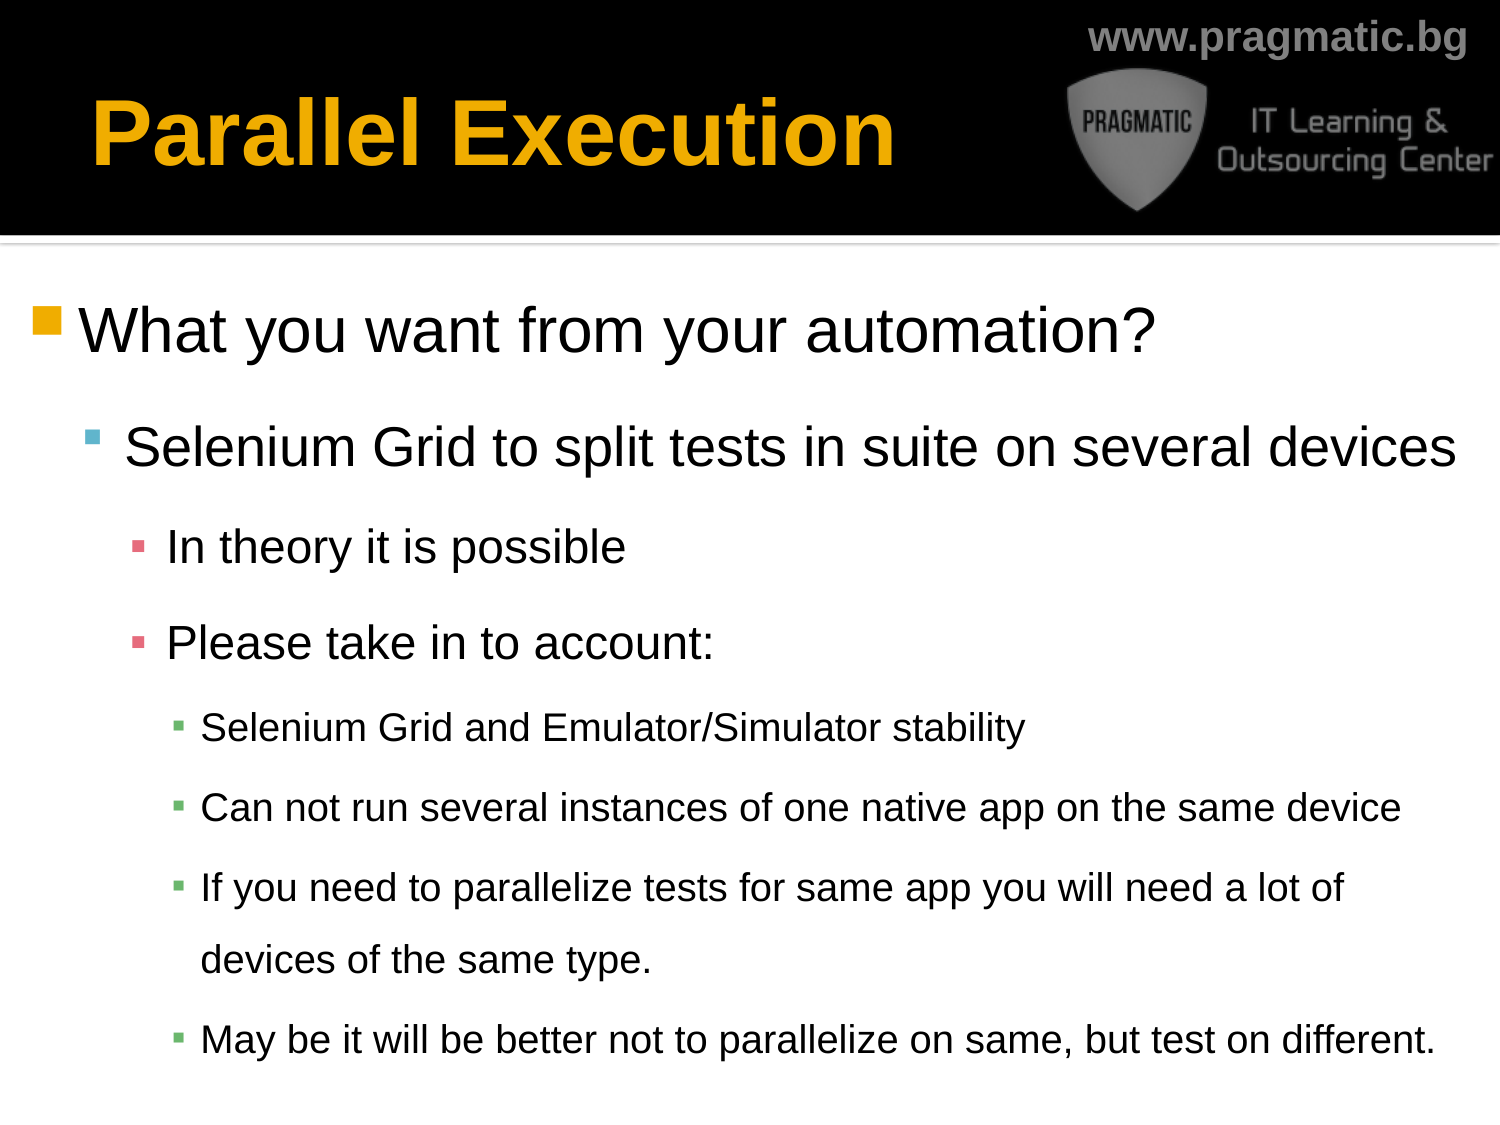

# Parallel Execution
What you want from your automation?
Selenium Grid to split tests in suite on several devices
In theory it is possible
Please take in to account:
Selenium Grid and Emulator/Simulator stability
Can not run several instances of one native app on the same device
If you need to parallelize tests for same app you will need a lot of devices of the same type.
May be it will be better not to parallelize on same, but test on different.